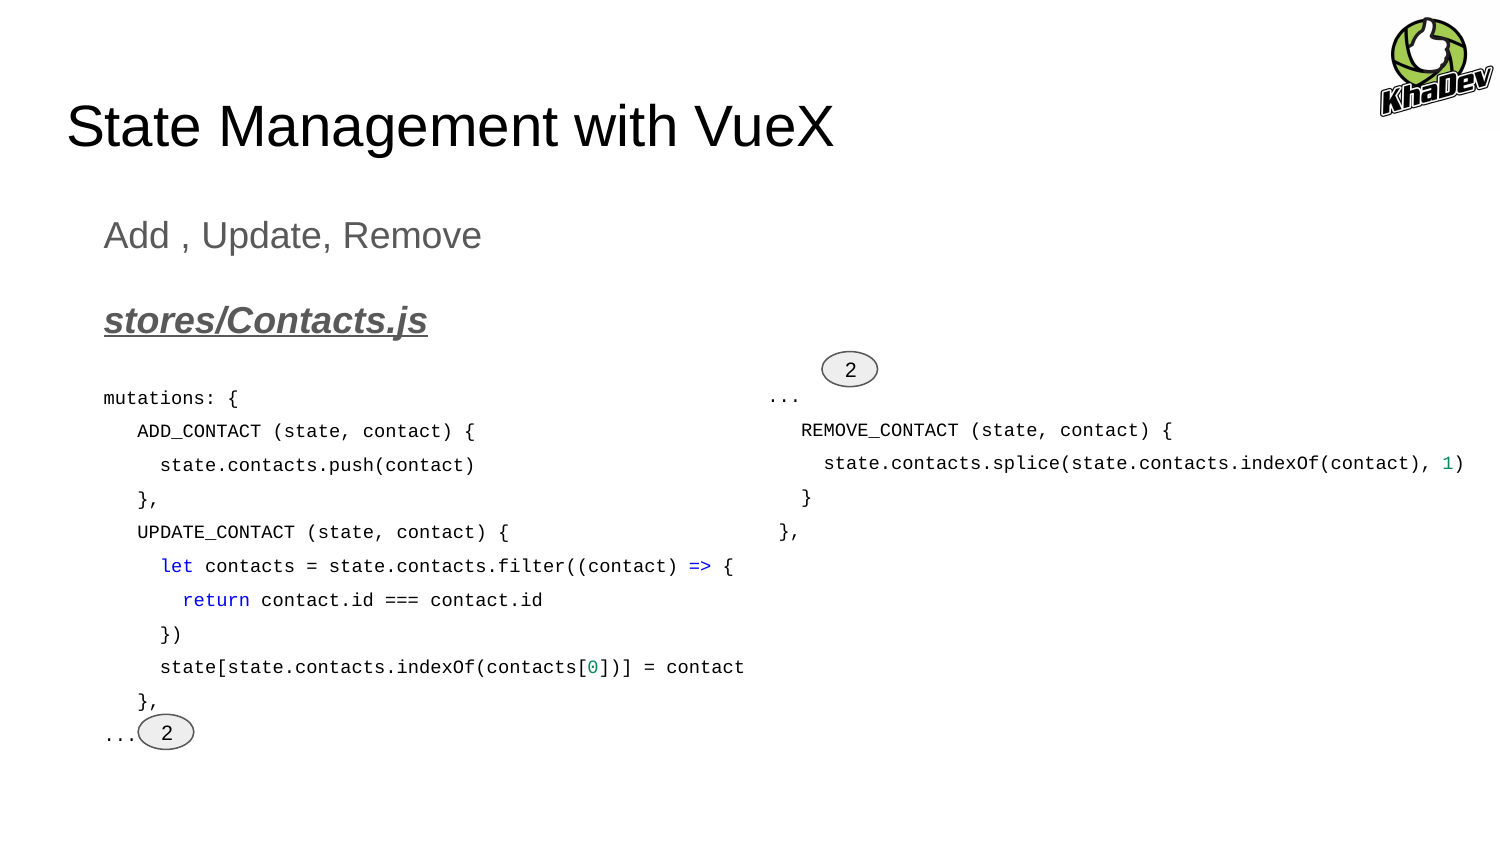

# State Management with VueX
Add , Update, Remove
stores/Contacts.js
mutations: {
   ADD_CONTACT (state, contact) {
     state.contacts.push(contact)
   },
   UPDATE_CONTACT (state, contact) {
     let contacts = state.contacts.filter((contact) => {
       return contact.id === contact.id
     })
     state[state.contacts.indexOf(contacts[0])] = contact
   },
...

...
   REMOVE_CONTACT (state, contact) {
     state.contacts.splice(state.contacts.indexOf(contact), 1)
   }
 },
2
2